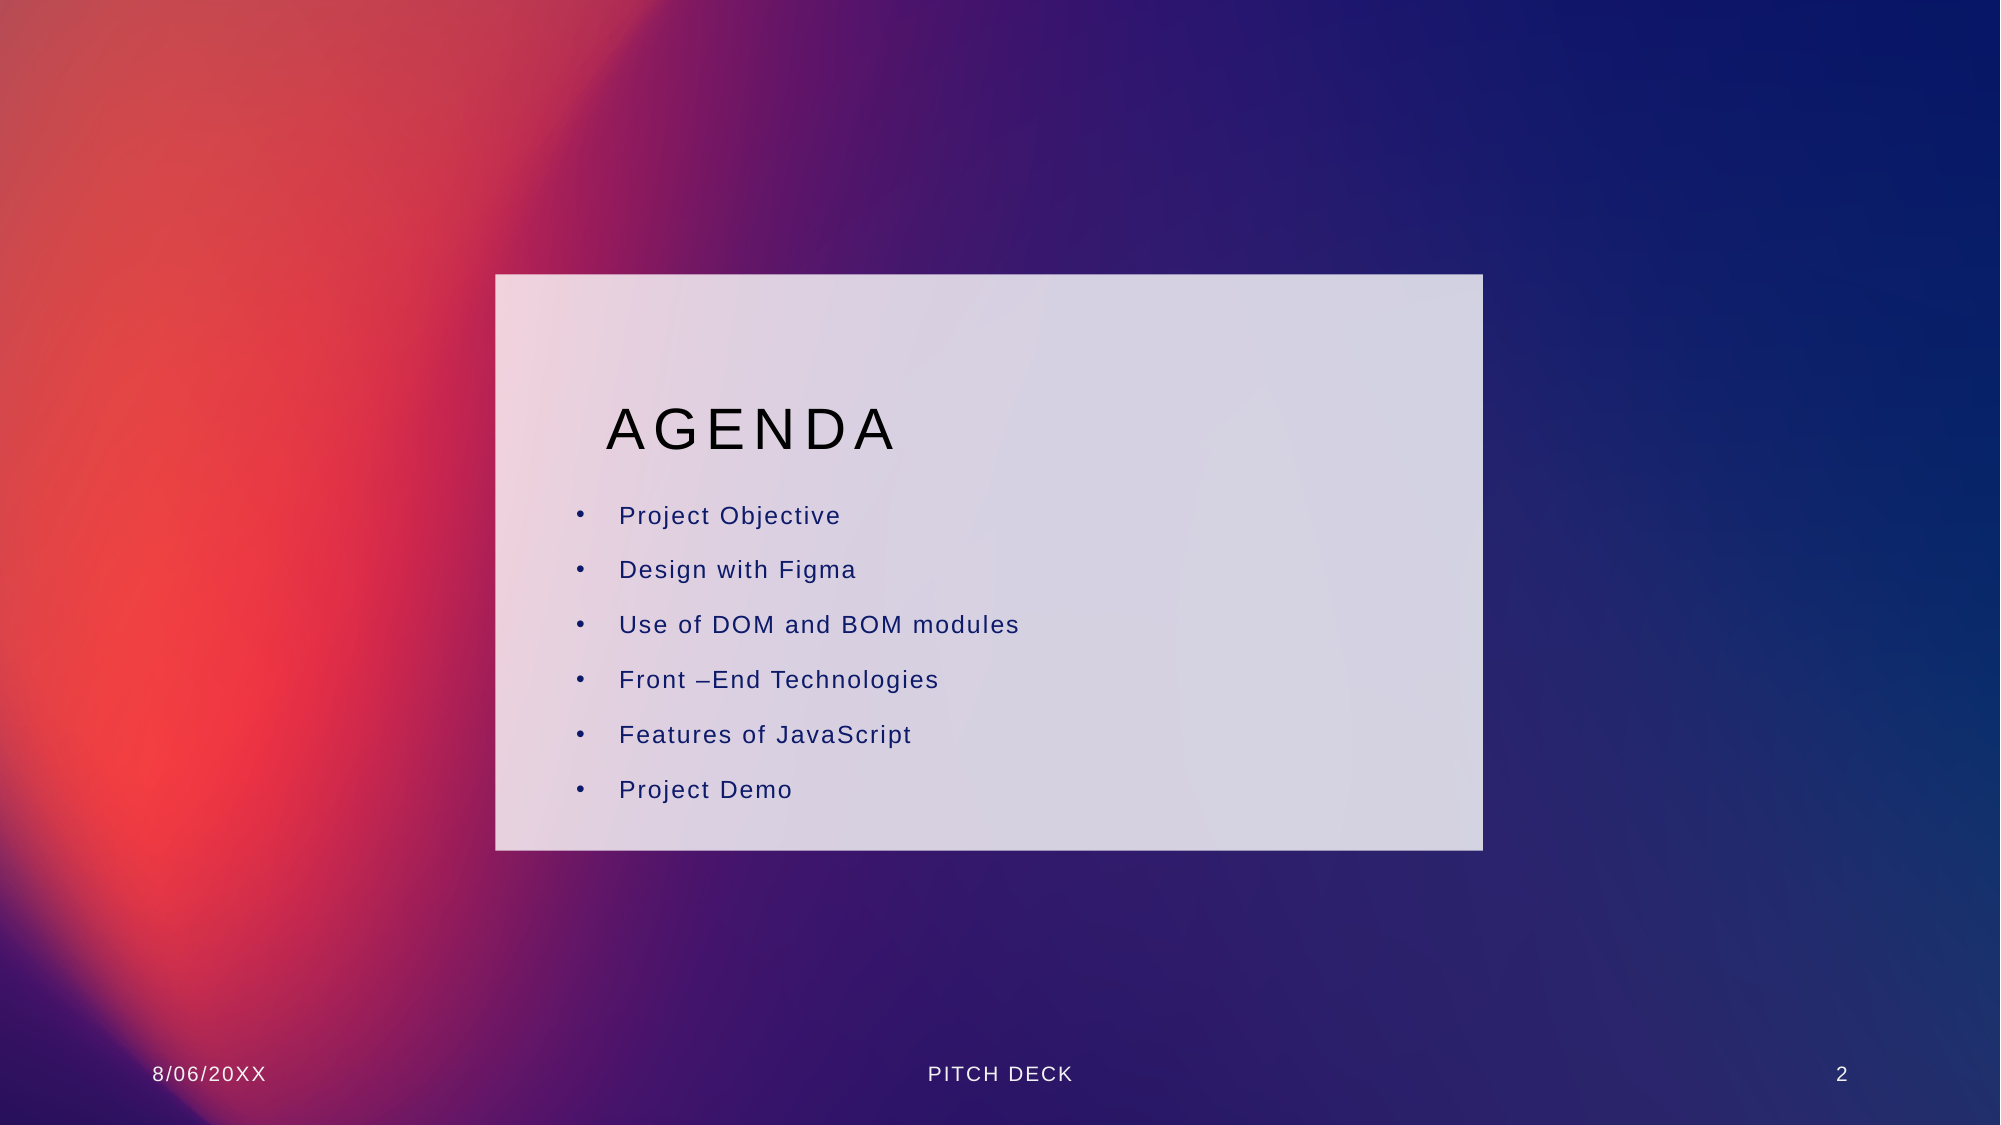

# agenda
Project Objective
Design with Figma
Use of DOM and BOM modules
Front –End Technologies
Features of JavaScript
Project Demo

8/06/20XX
PITCH DECK
2